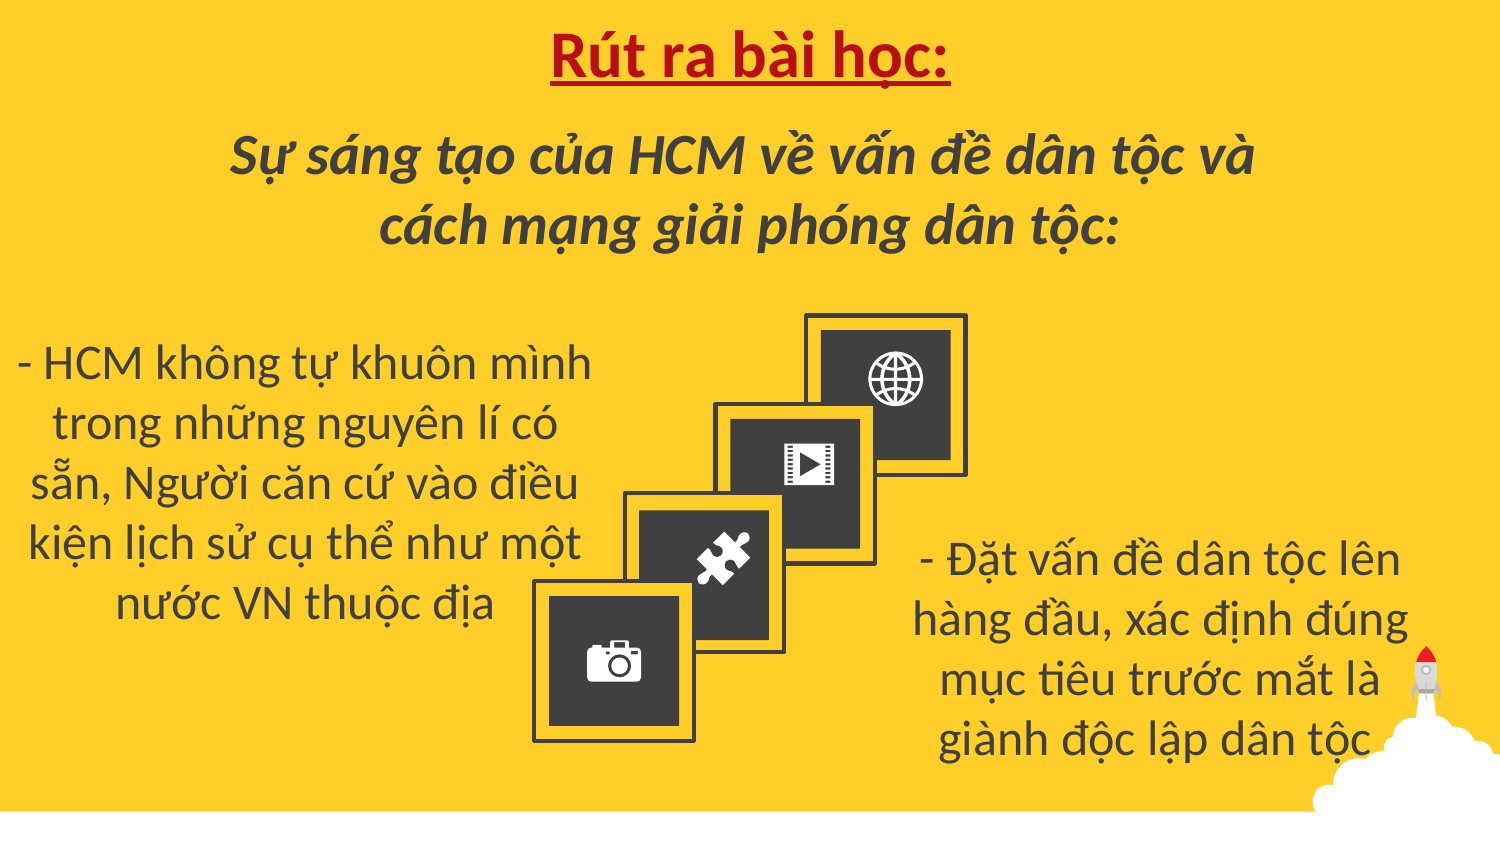

Rút ra bài học:
Sự sáng tạo của HCM về vấn đề dân tộc và
cách mạng giải phóng dân tộc:

- HCM không tự khuôn mình trong những nguyên lí có sẵn, Người căn cứ vào điều kiện lịch sử cụ thể như một nước VN thuộc địa

- Đặt vấn đề dân tộc lên hàng đầu, xác định đúng mục tiêu trước mắt là giành độc lập dân tộc